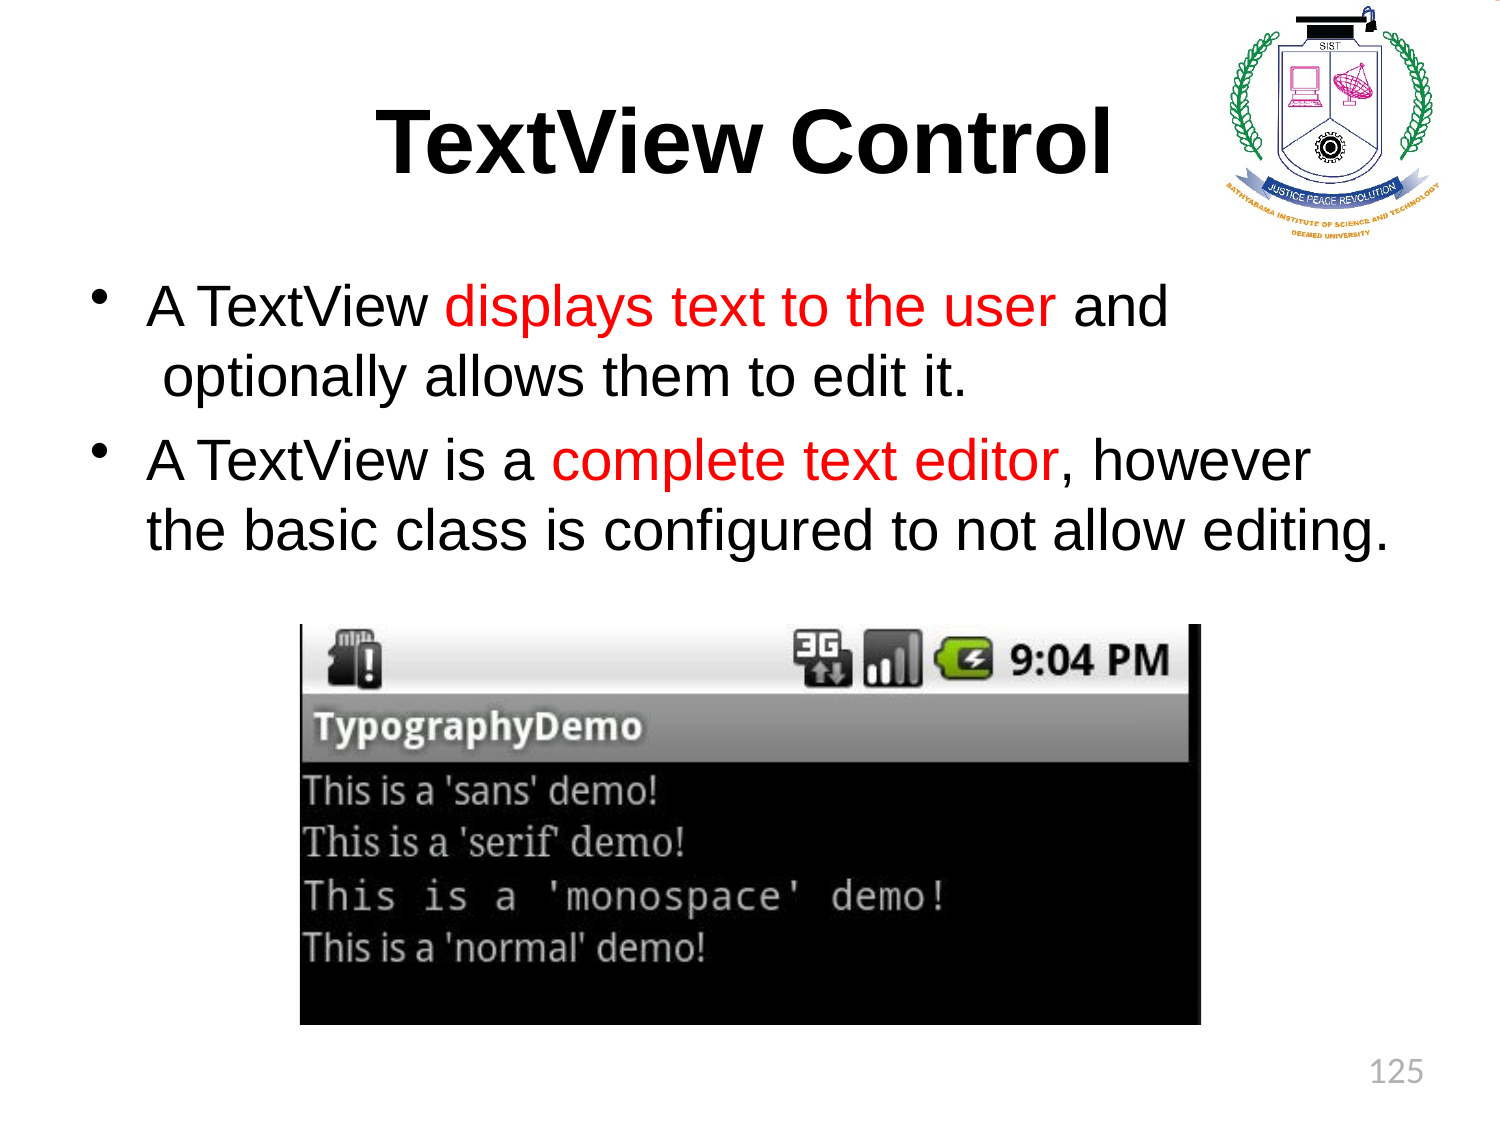

# TextView Control
A TextView displays text to the user and  optionally allows them to edit it.
A TextView is a complete text editor, however  the basic class is configured to not allow editing.

125